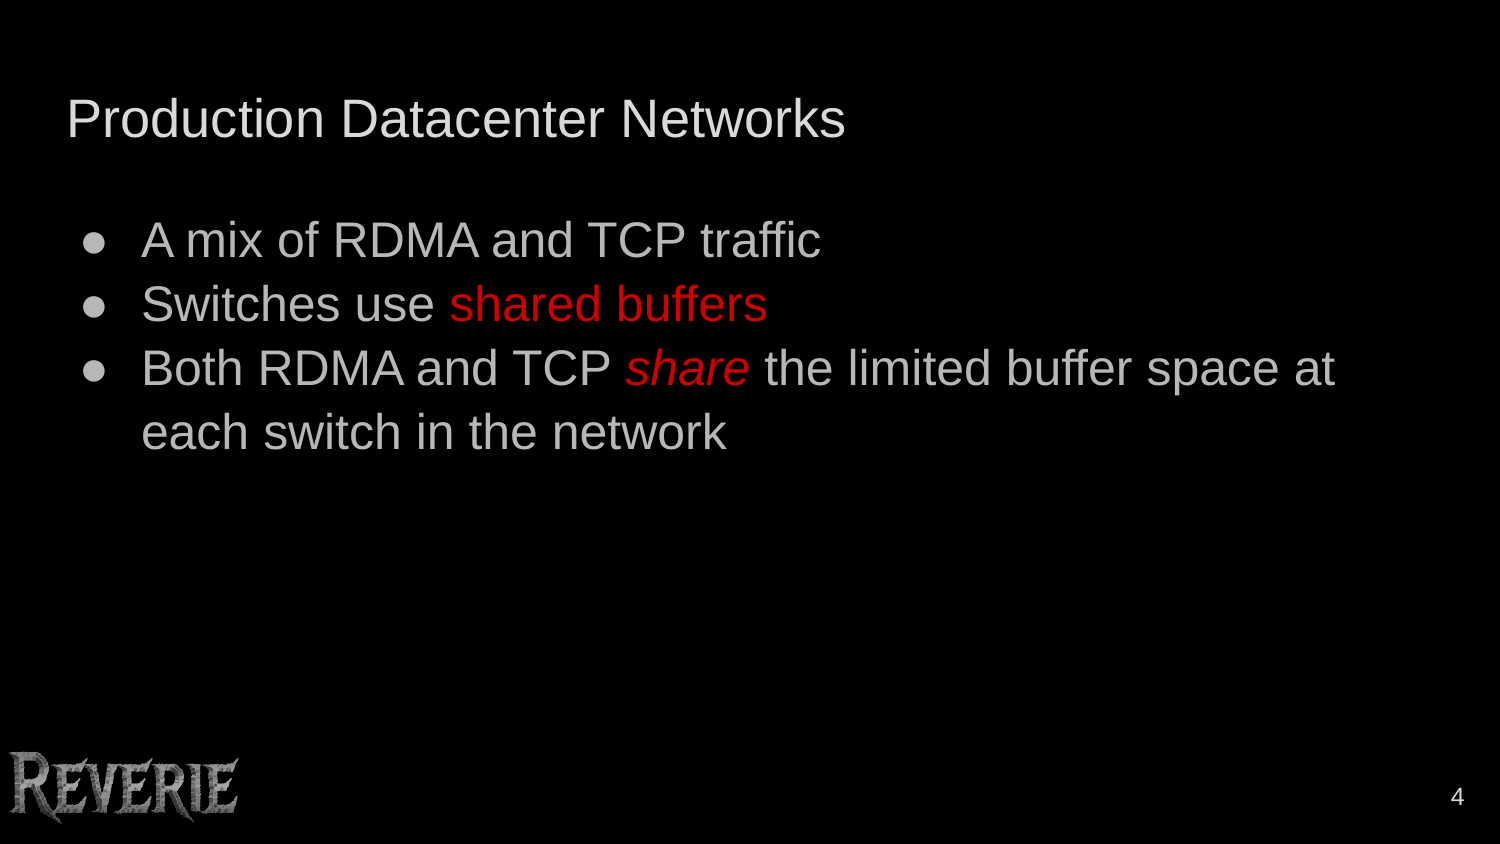

# Production Datacenter Networks
A mix of RDMA and TCP traffic
Switches use shared buffers
Both RDMA and TCP share the limited buffer space at each switch in the network
4